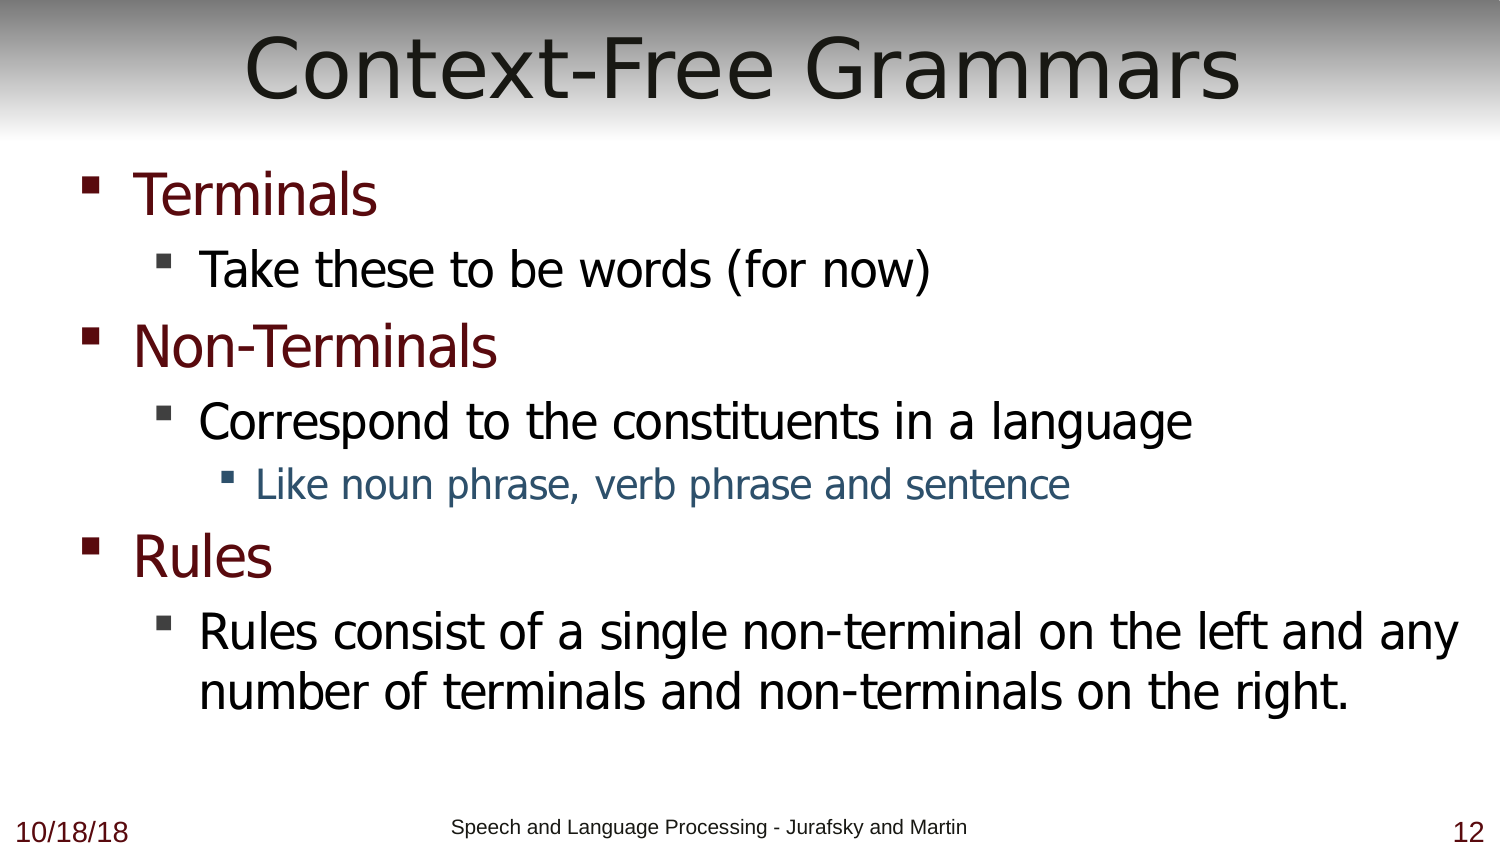

# Context-Free Grammars
Terminals
Take these to be words (for now)
Non-Terminals
Correspond to the constituents in a language
Like noun phrase, verb phrase and sentence
Rules
Rules consist of a single non-terminal on the left and any number of terminals and non-terminals on the right.
10/18/18
                                         Speech and Language Processing - Jurafsky and Martin
12